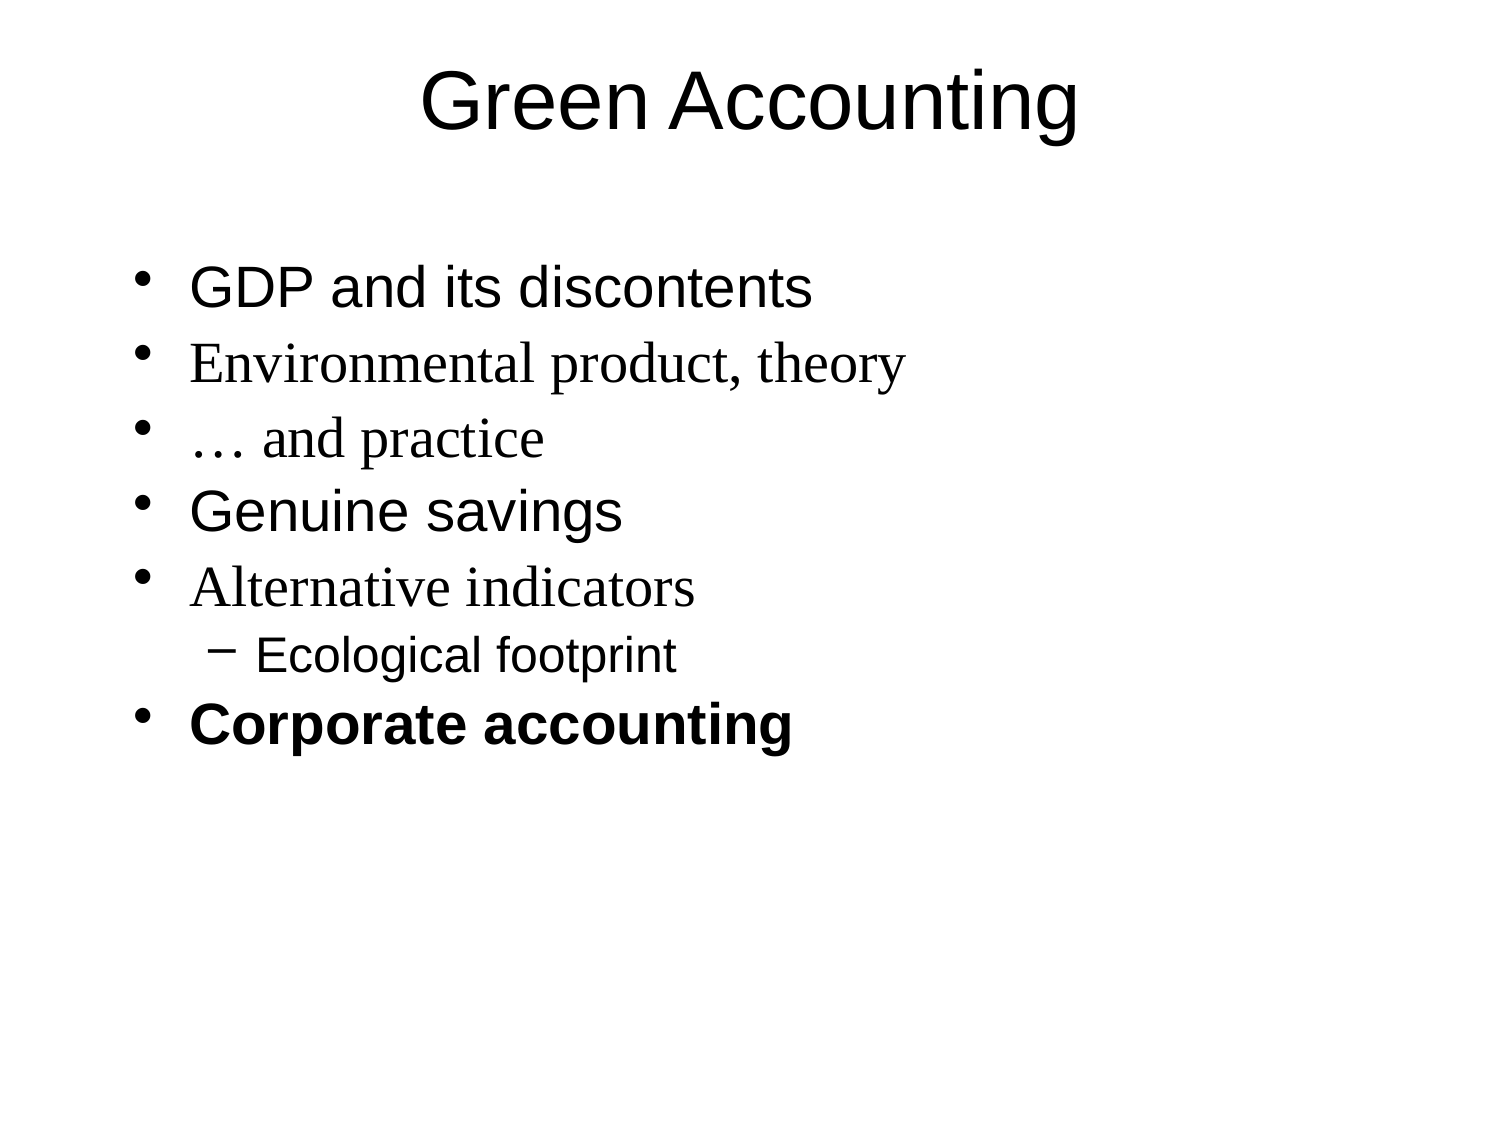

# Green Accounting
GDP and its discontents
Environmental product, theory
… and practice
Genuine savings
Alternative indicators
Ecological footprint
Corporate accounting